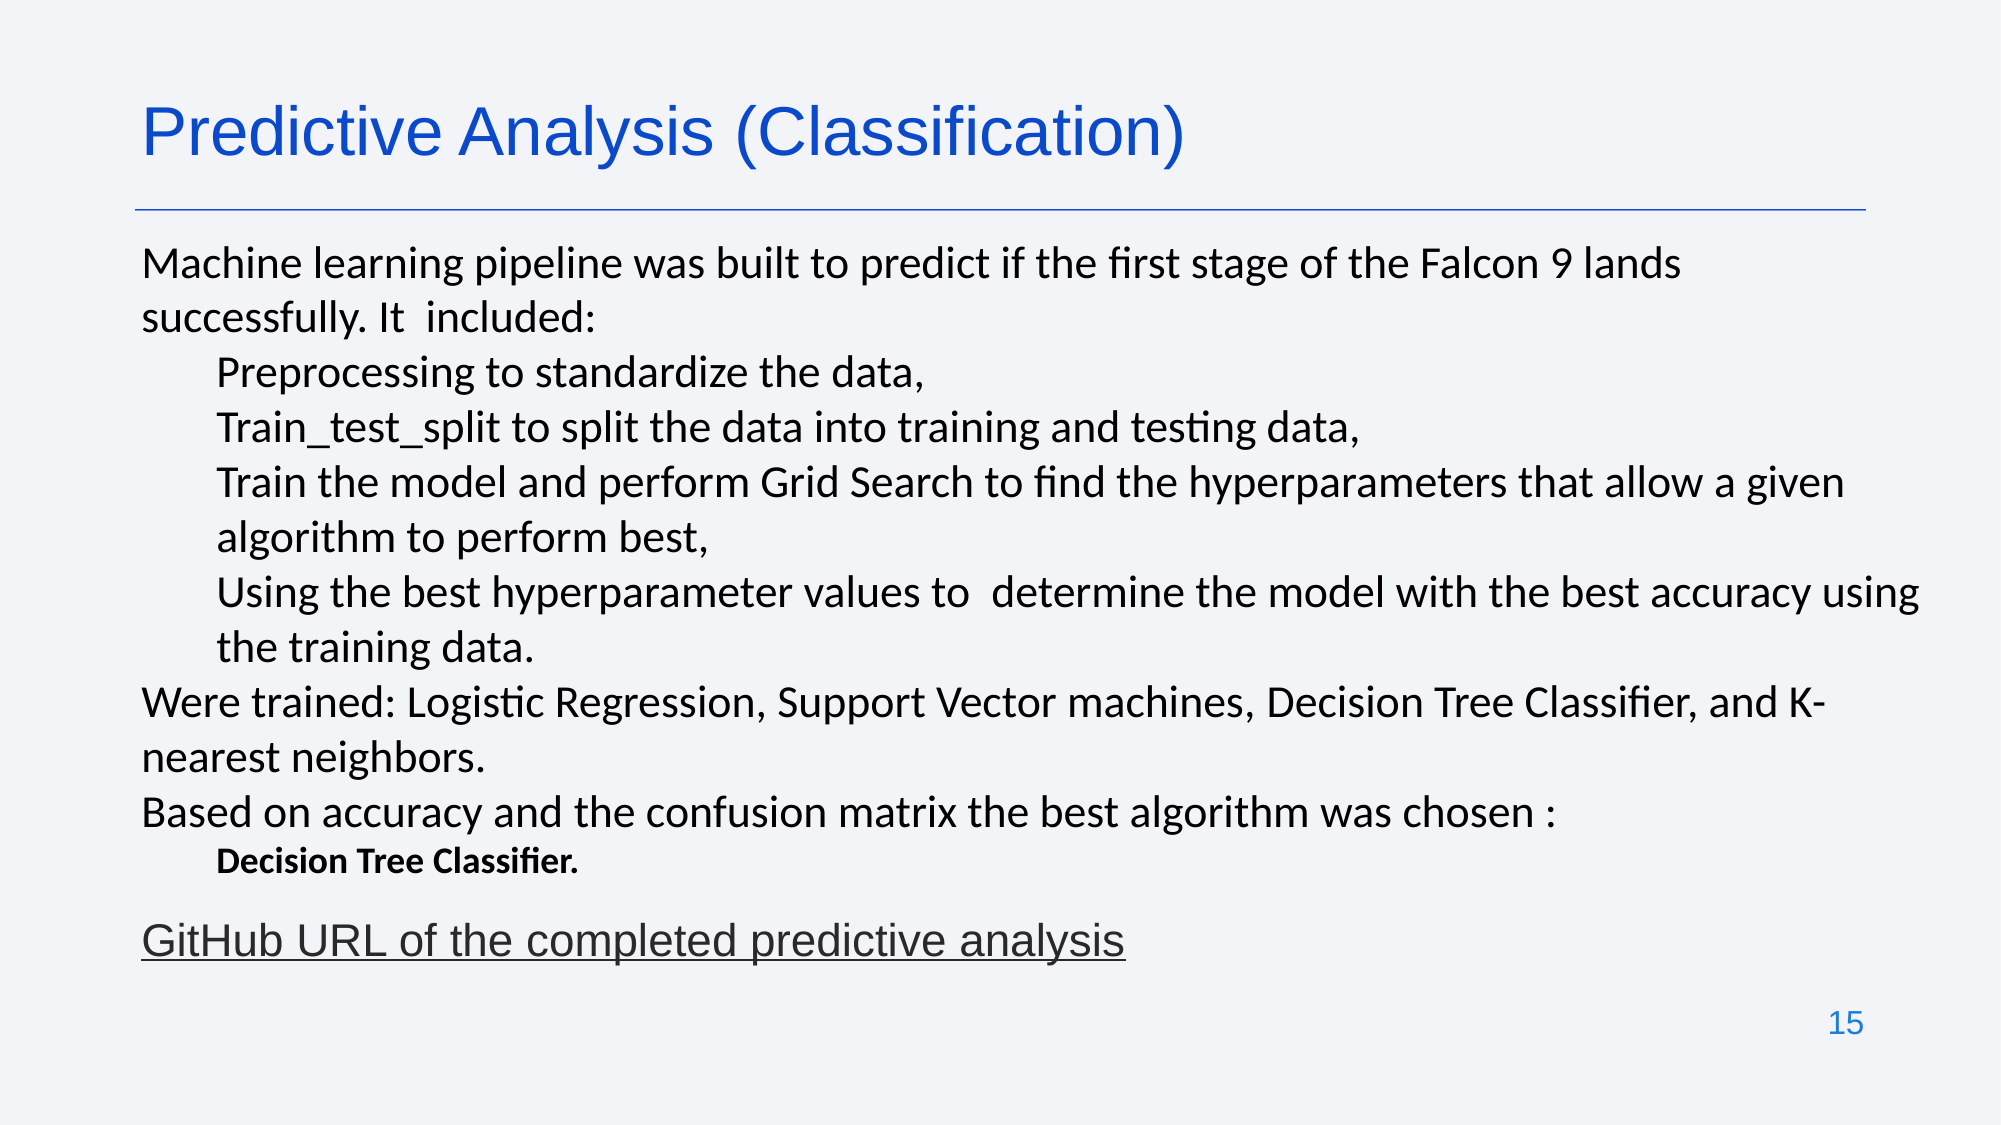

Predictive Analysis (Classification)
Machine learning pipeline was built to predict if the first stage of the Falcon 9 lands successfully. It  included:
Preprocessing to standardize the data,
Train_test_split to split the data into training and testing data,
Train the model and perform Grid Search to find the hyperparameters that allow a given algorithm to perform best,
Using the best hyperparameter values to  determine the model with the best accuracy using the training data.
Were trained: Logistic Regression, Support Vector machines, Decision Tree Classifier, and K-nearest neighbors.
Based on accuracy and the confusion matrix the best algorithm was chosen :
Decision Tree Classifier.
GitHub URL of the completed predictive analysis
15